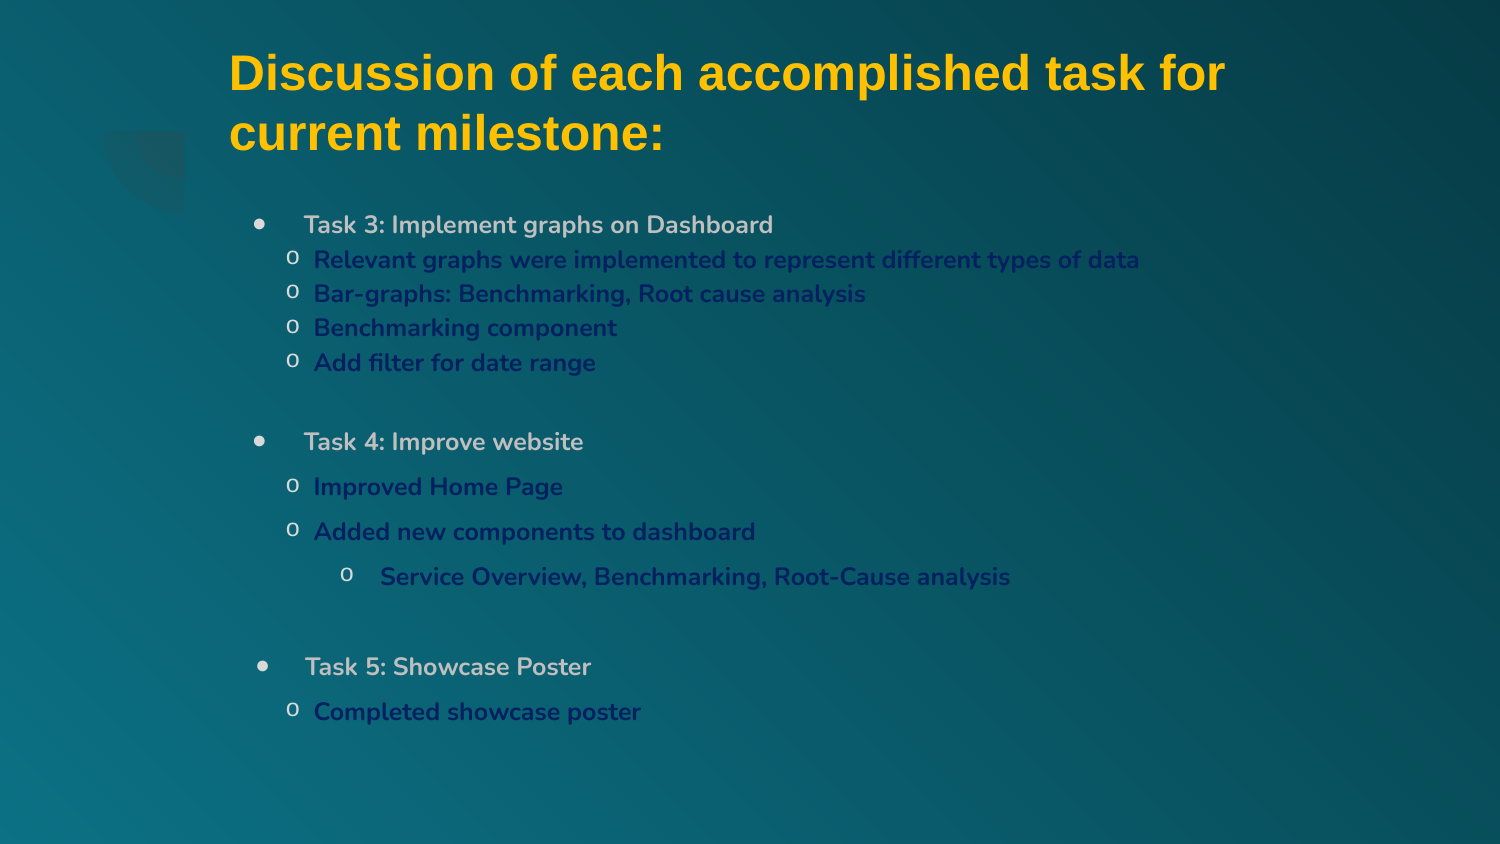

# Discussion of each accomplished task for current milestone:
Task 3: Implement graphs on Dashboard
Relevant graphs were implemented to represent different types of data
Bar-graphs: Benchmarking, Root cause analysis
Benchmarking component
Add filter for date range

Task 4: Improve website
Improved Home Page
Added new components to dashboard
Service Overview, Benchmarking, Root-Cause analysis
Task 5: Showcase Poster
Completed showcase poster